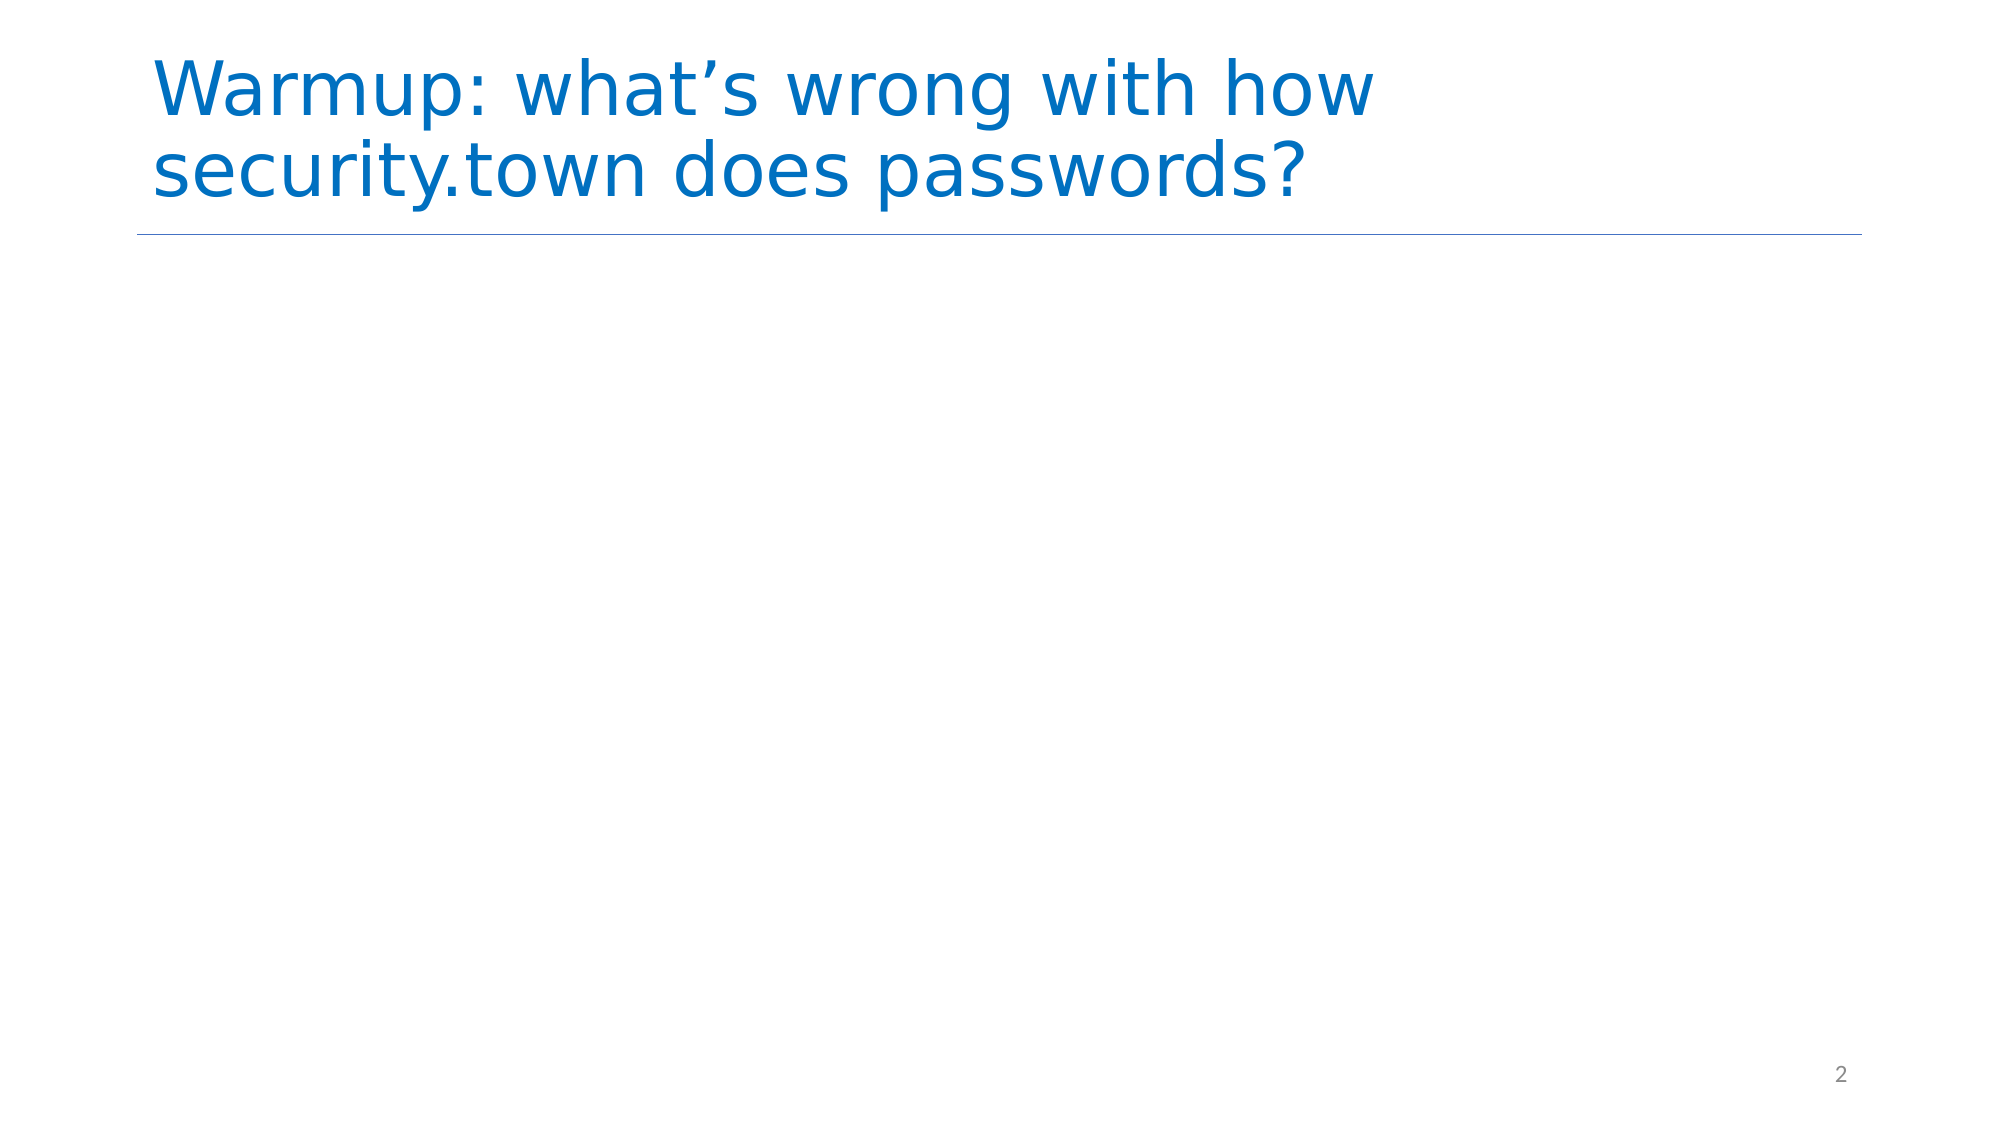

# Warmup: what’s wrong with how security.town does passwords?
2